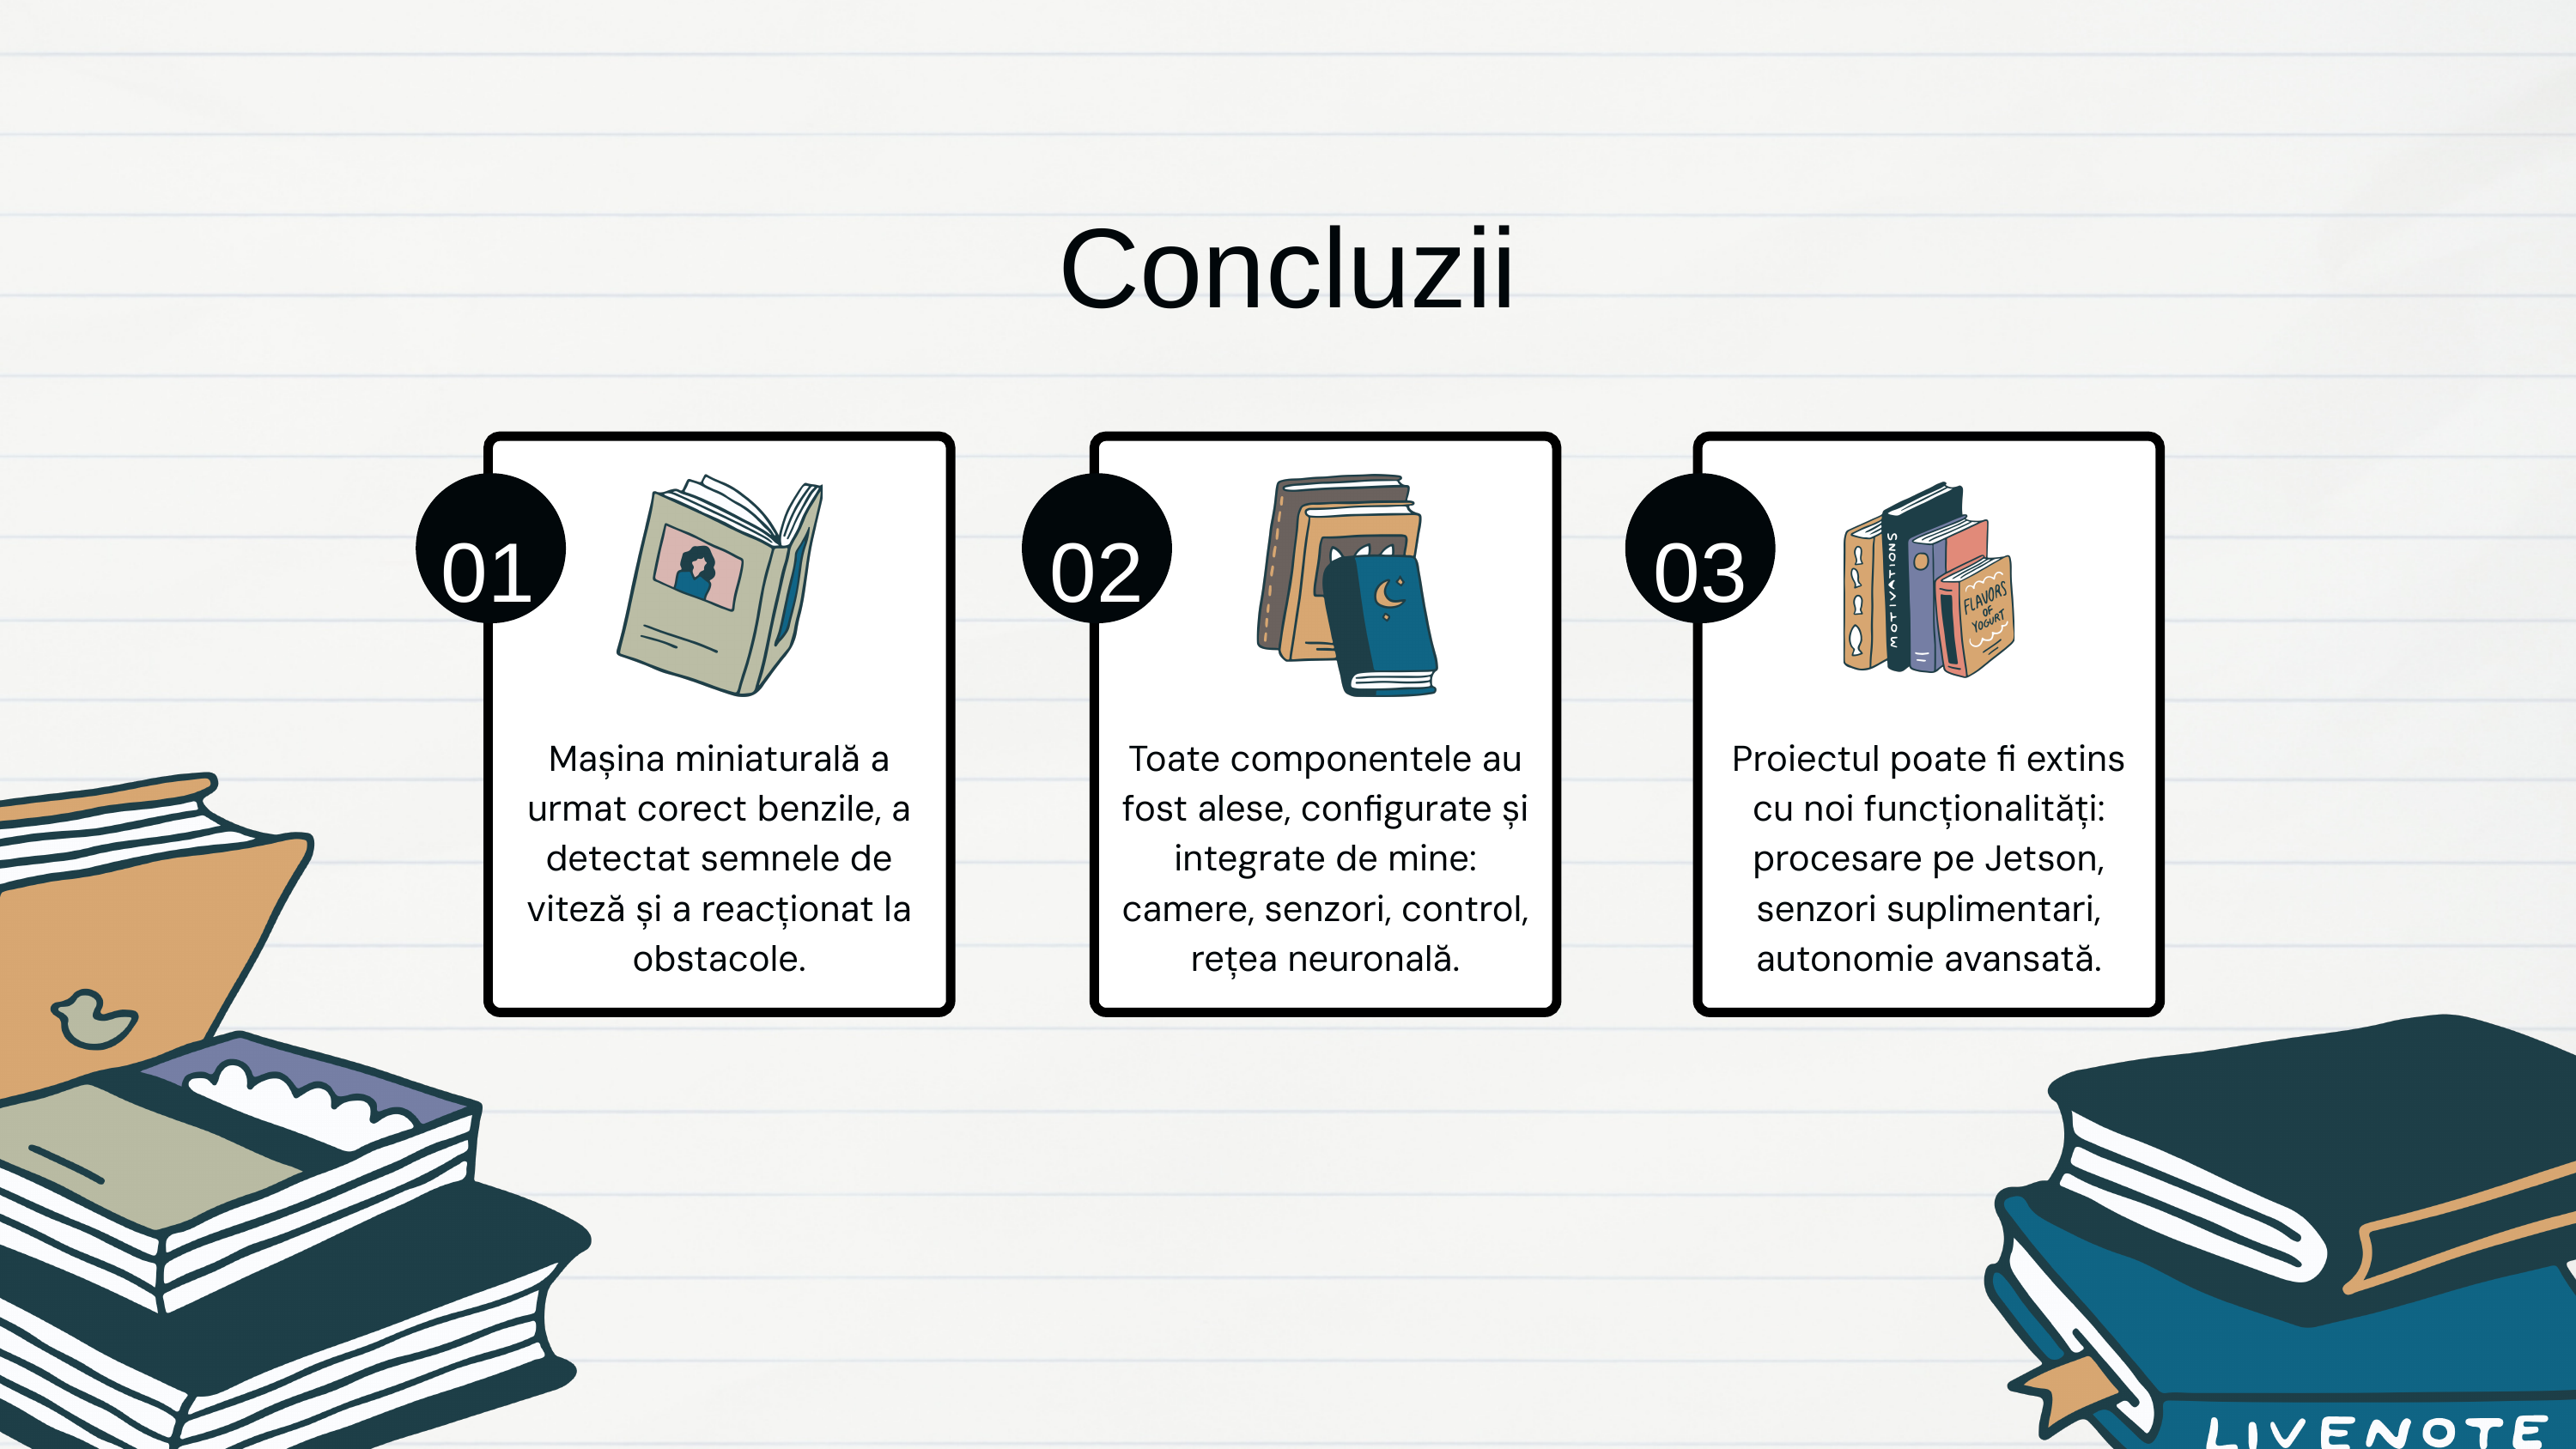

Concluzii

01
02
03
Mașina miniaturală a urmat corect benzile, a detectat semnele de viteză și a reacționat la obstacole.
Toate componentele au fost alese, configurate și integrate de mine: camere, senzori, control, rețea neuronală.
Proiectul poate fi extins cu noi funcționalități: procesare pe Jetson, senzori suplimentari, autonomie avansată.